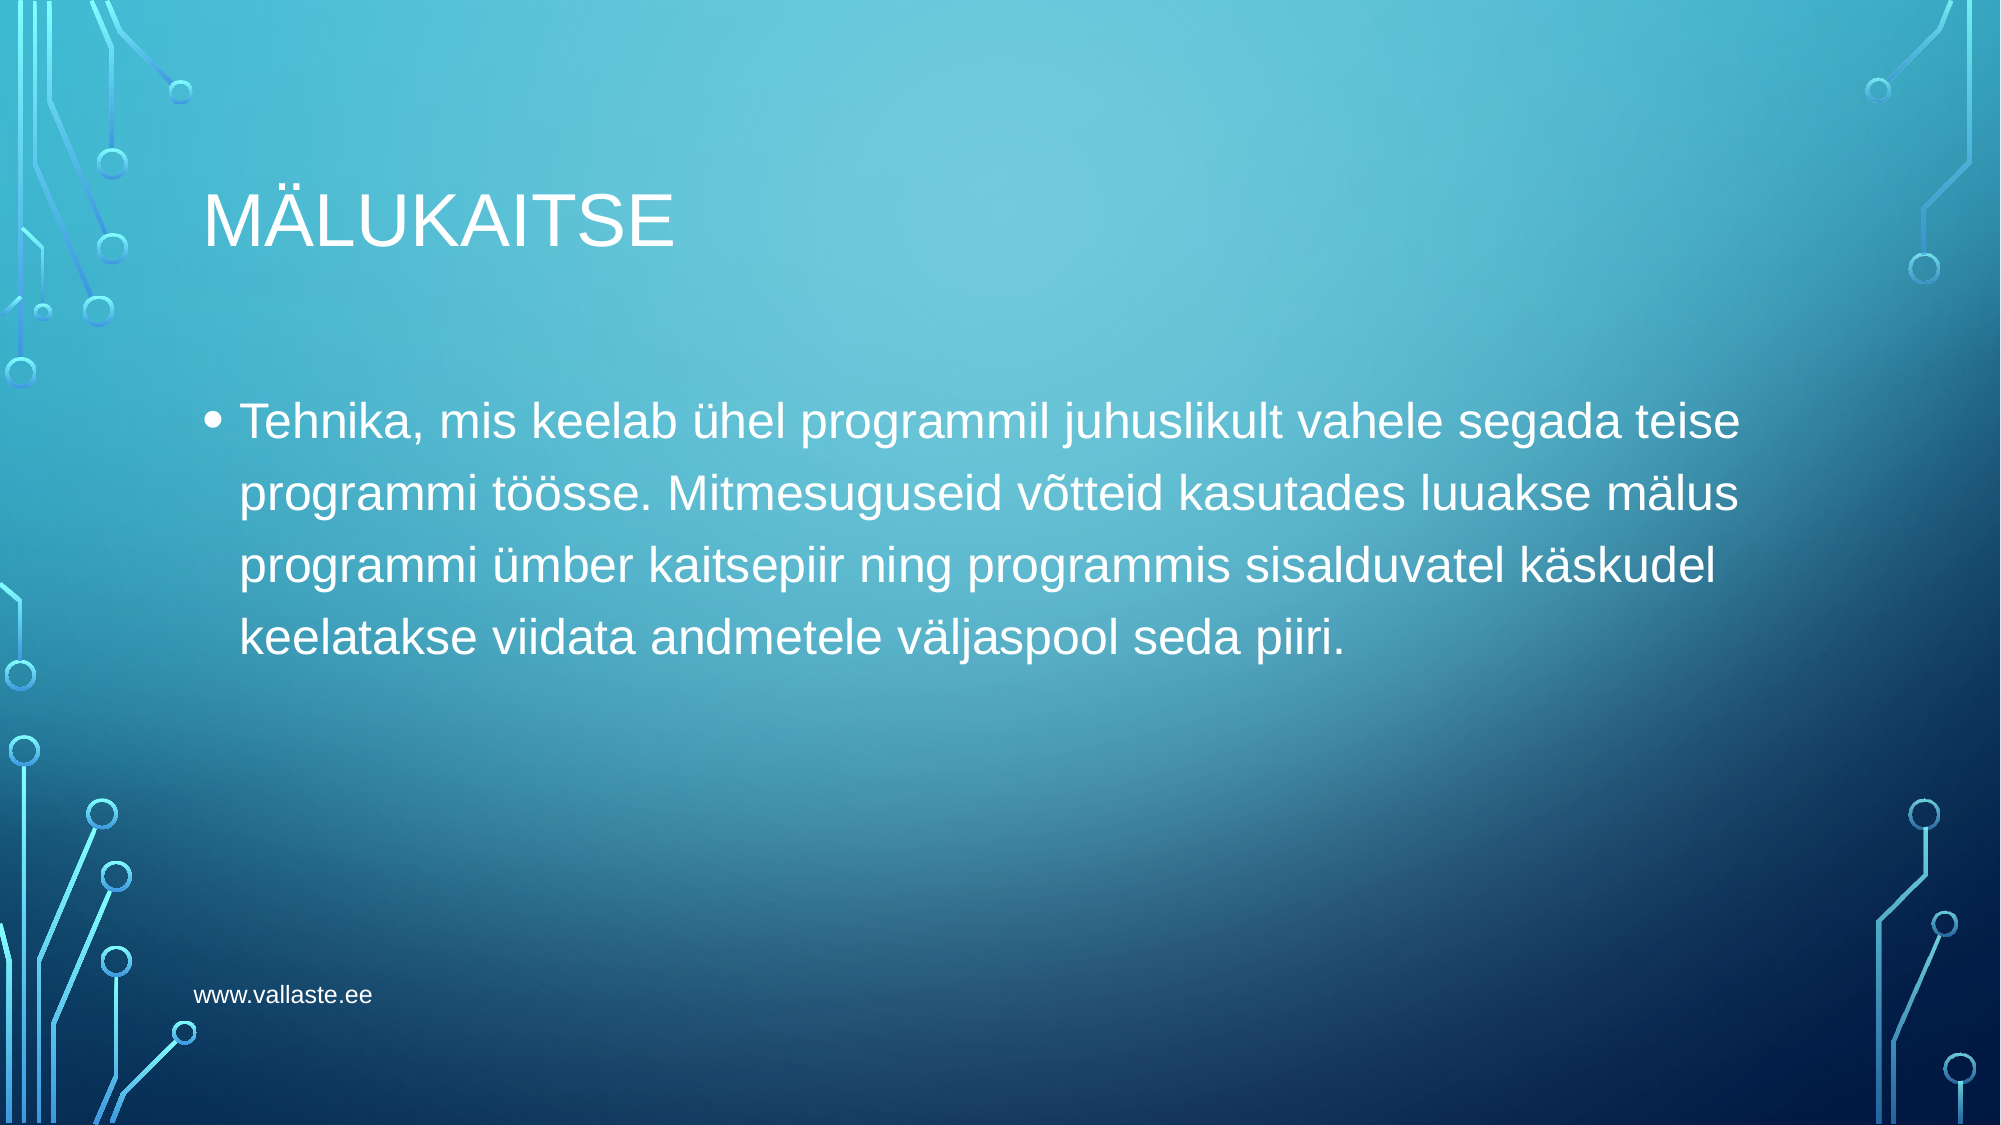

# Mälukaitse
Tehnika, mis keelab ühel programmil juhuslikult vahele segada teise programmi töösse. Mitmesuguseid võtteid kasutades luuakse mälus programmi ümber kaitsepiir ning programmis sisalduvatel käskudel keelatakse viidata andmetele väljaspool seda piiri.
www.vallaste.ee